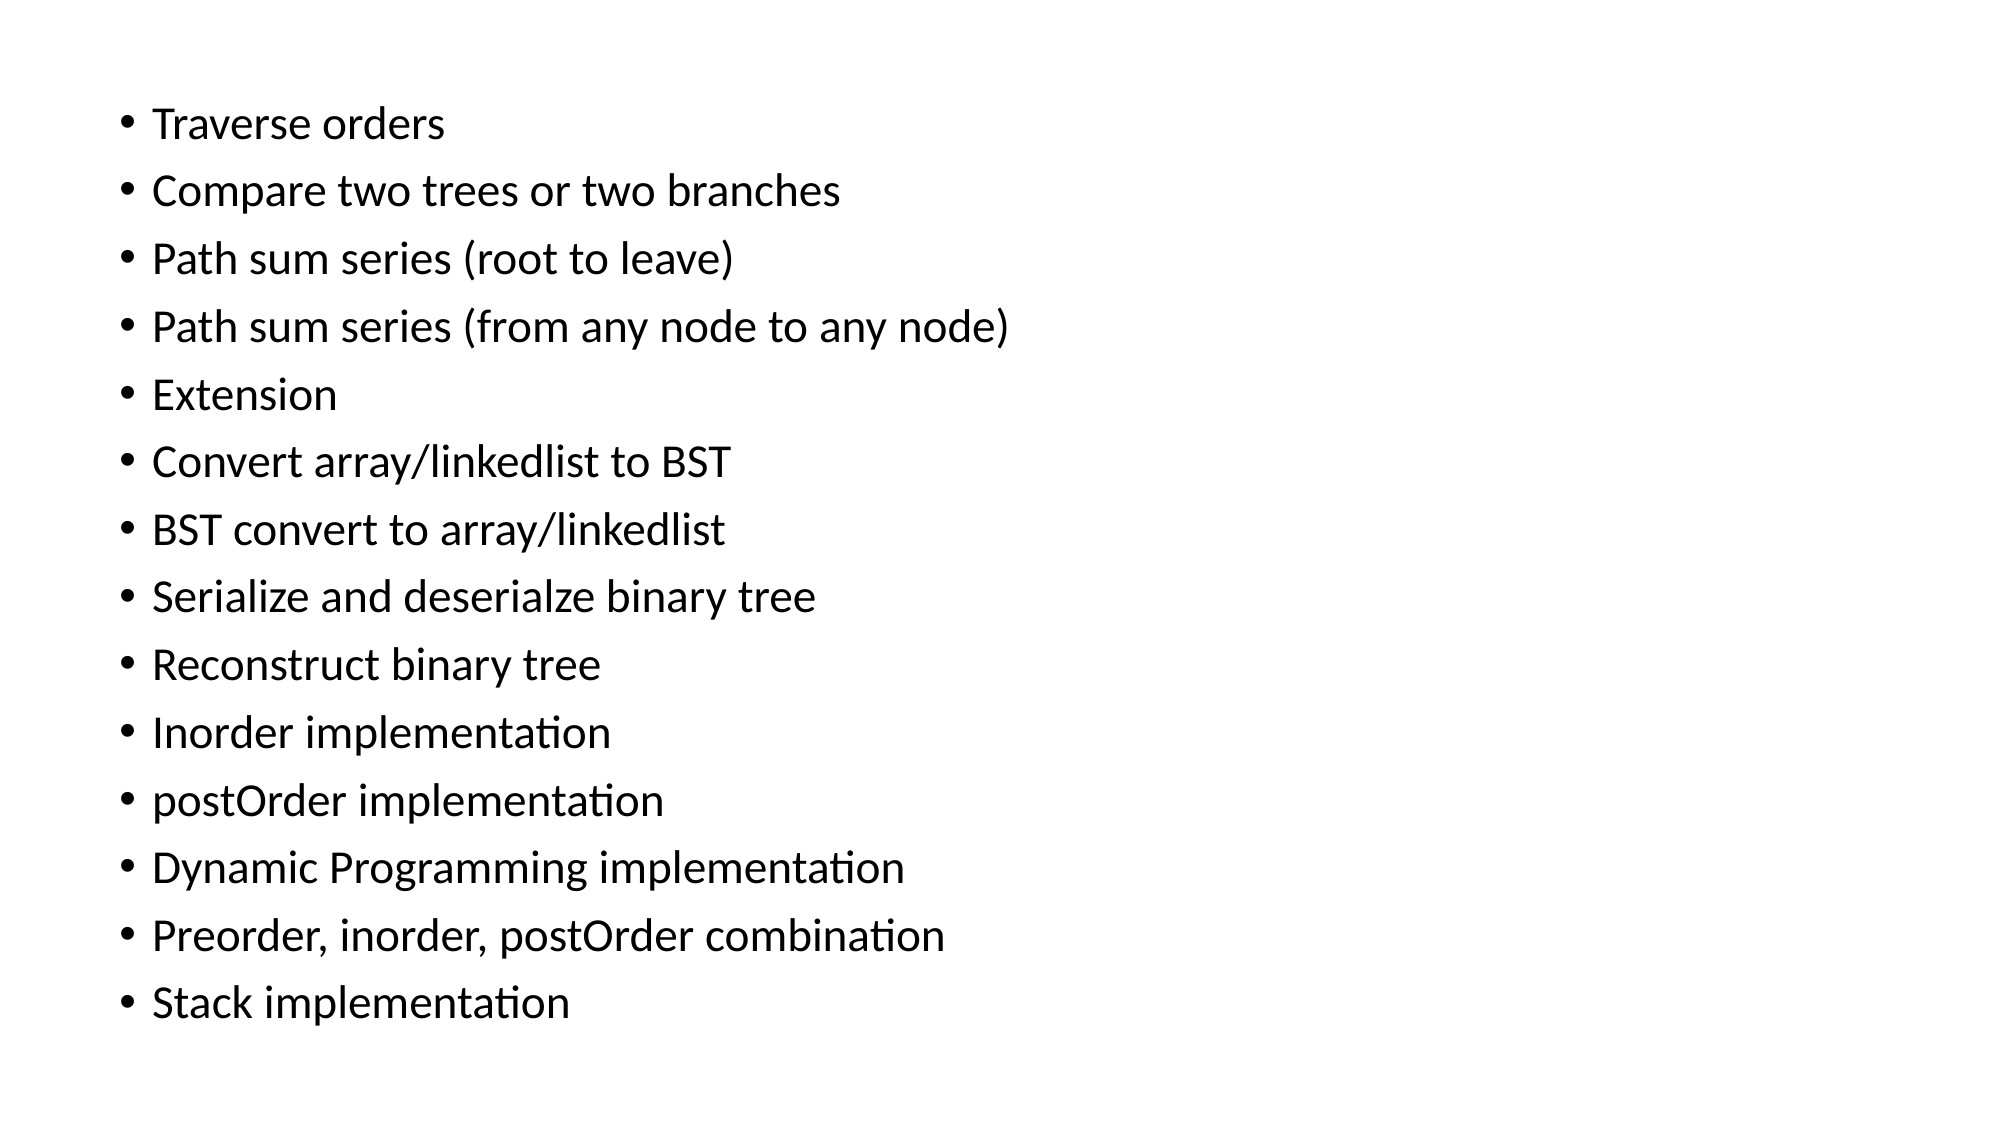

Traverse orders
Compare two trees or two branches
Path sum series (root to leave)
Path sum series (from any node to any node)
Extension
Convert array/linkedlist to BST
BST convert to array/linkedlist
Serialize and deserialze binary tree
Reconstruct binary tree
Inorder implementation
postOrder implementation
Dynamic Programming implementation
Preorder, inorder, postOrder combination
Stack implementation